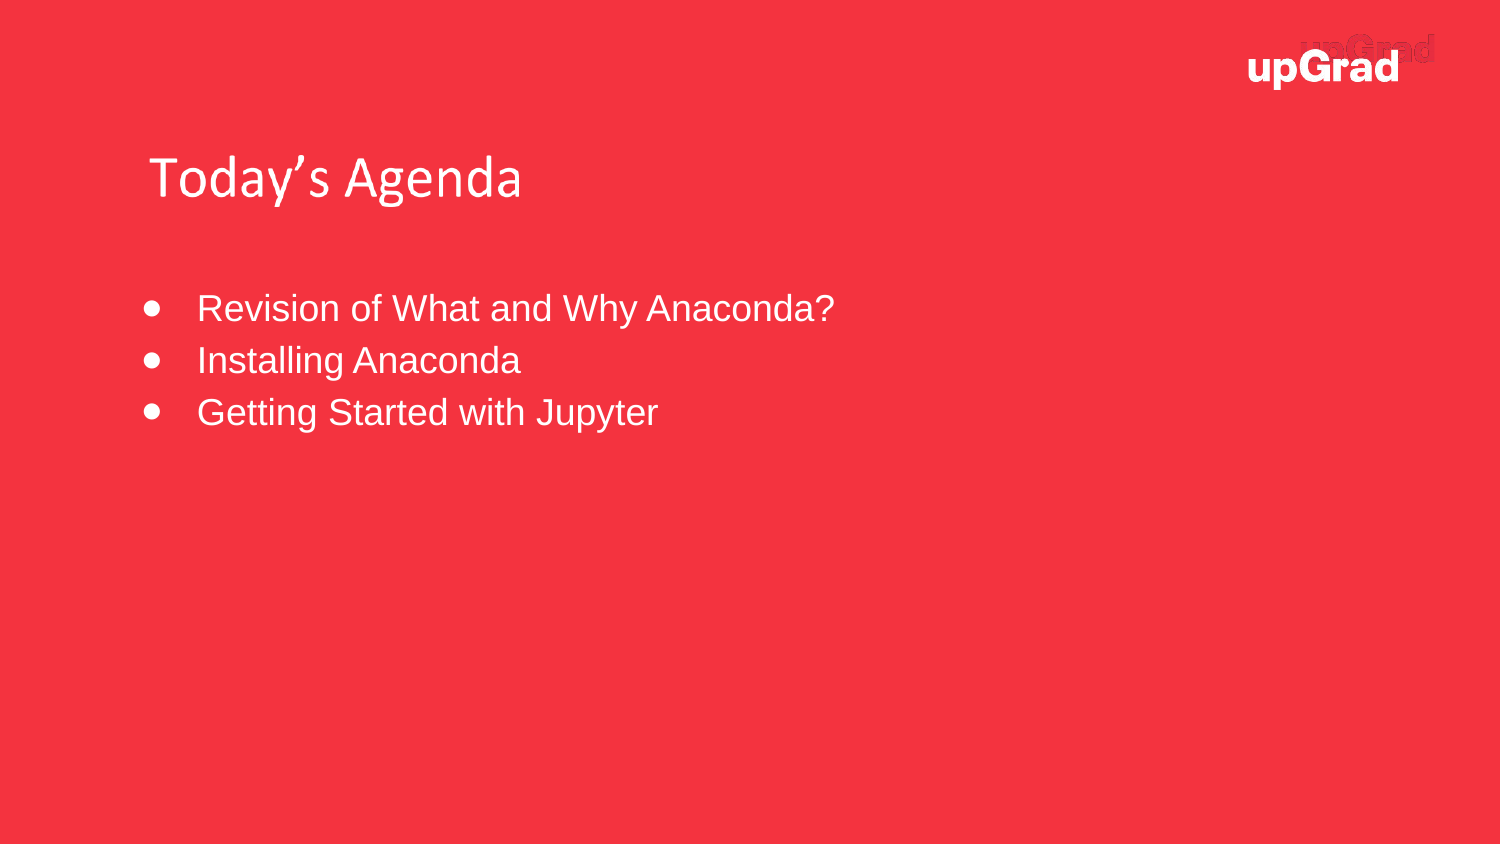

Revision of What and Why Anaconda?
Installing Anaconda
Getting Started with Jupyter